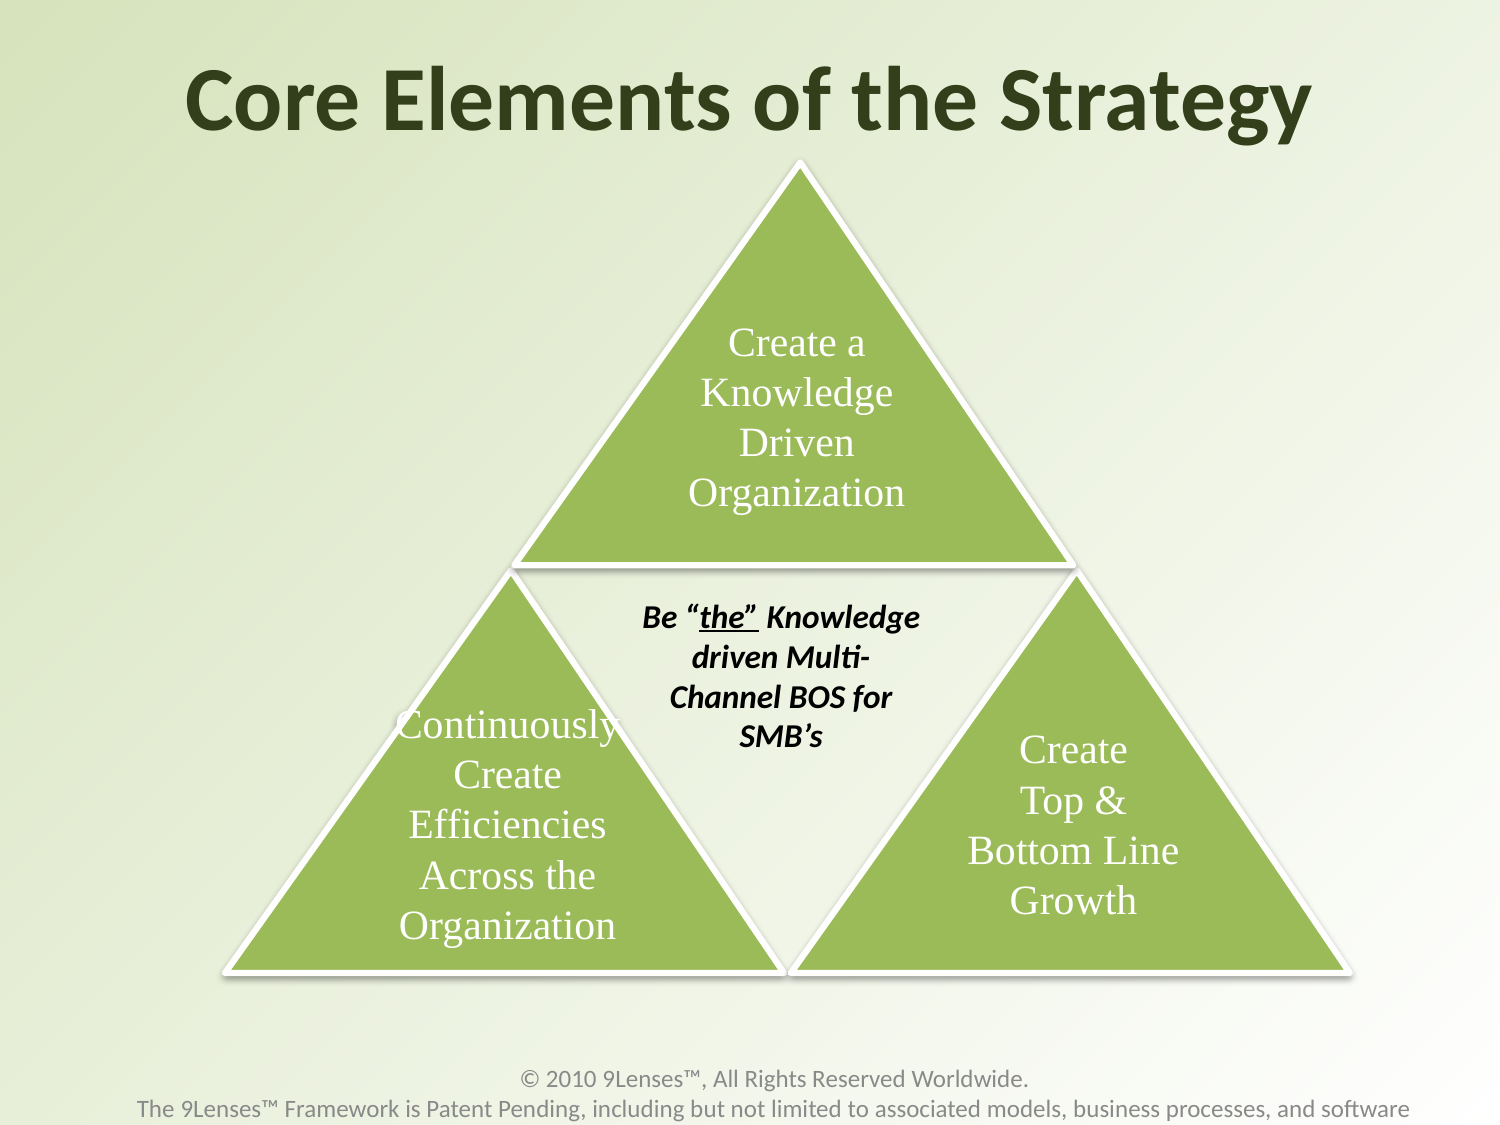

# Core Elements of the Strategy
Create a
Knowledge
Driven
Organization

Continuously
Create
Efficiencies
Across the Organization

Create
Top &
Bottom Line
Growth

Be “the” Knowledge driven Multi-Channel BOS for SMB’s